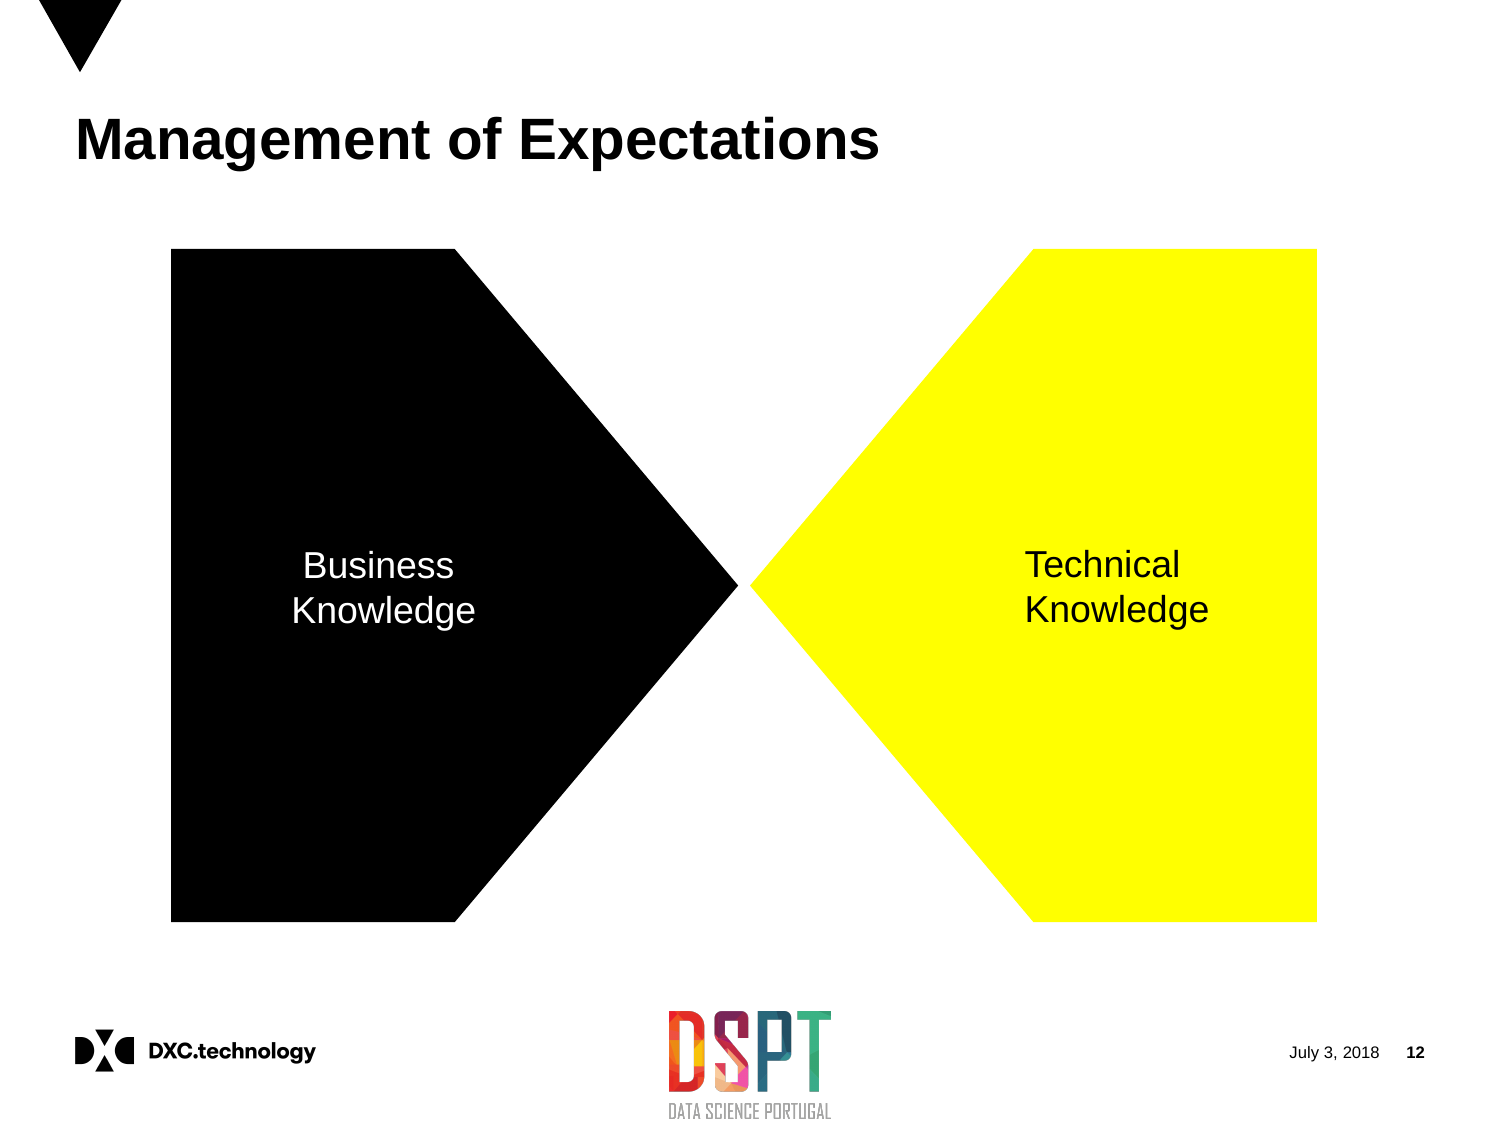

# Management of Expectations
Business
Knowledge

Technical
Knowledge